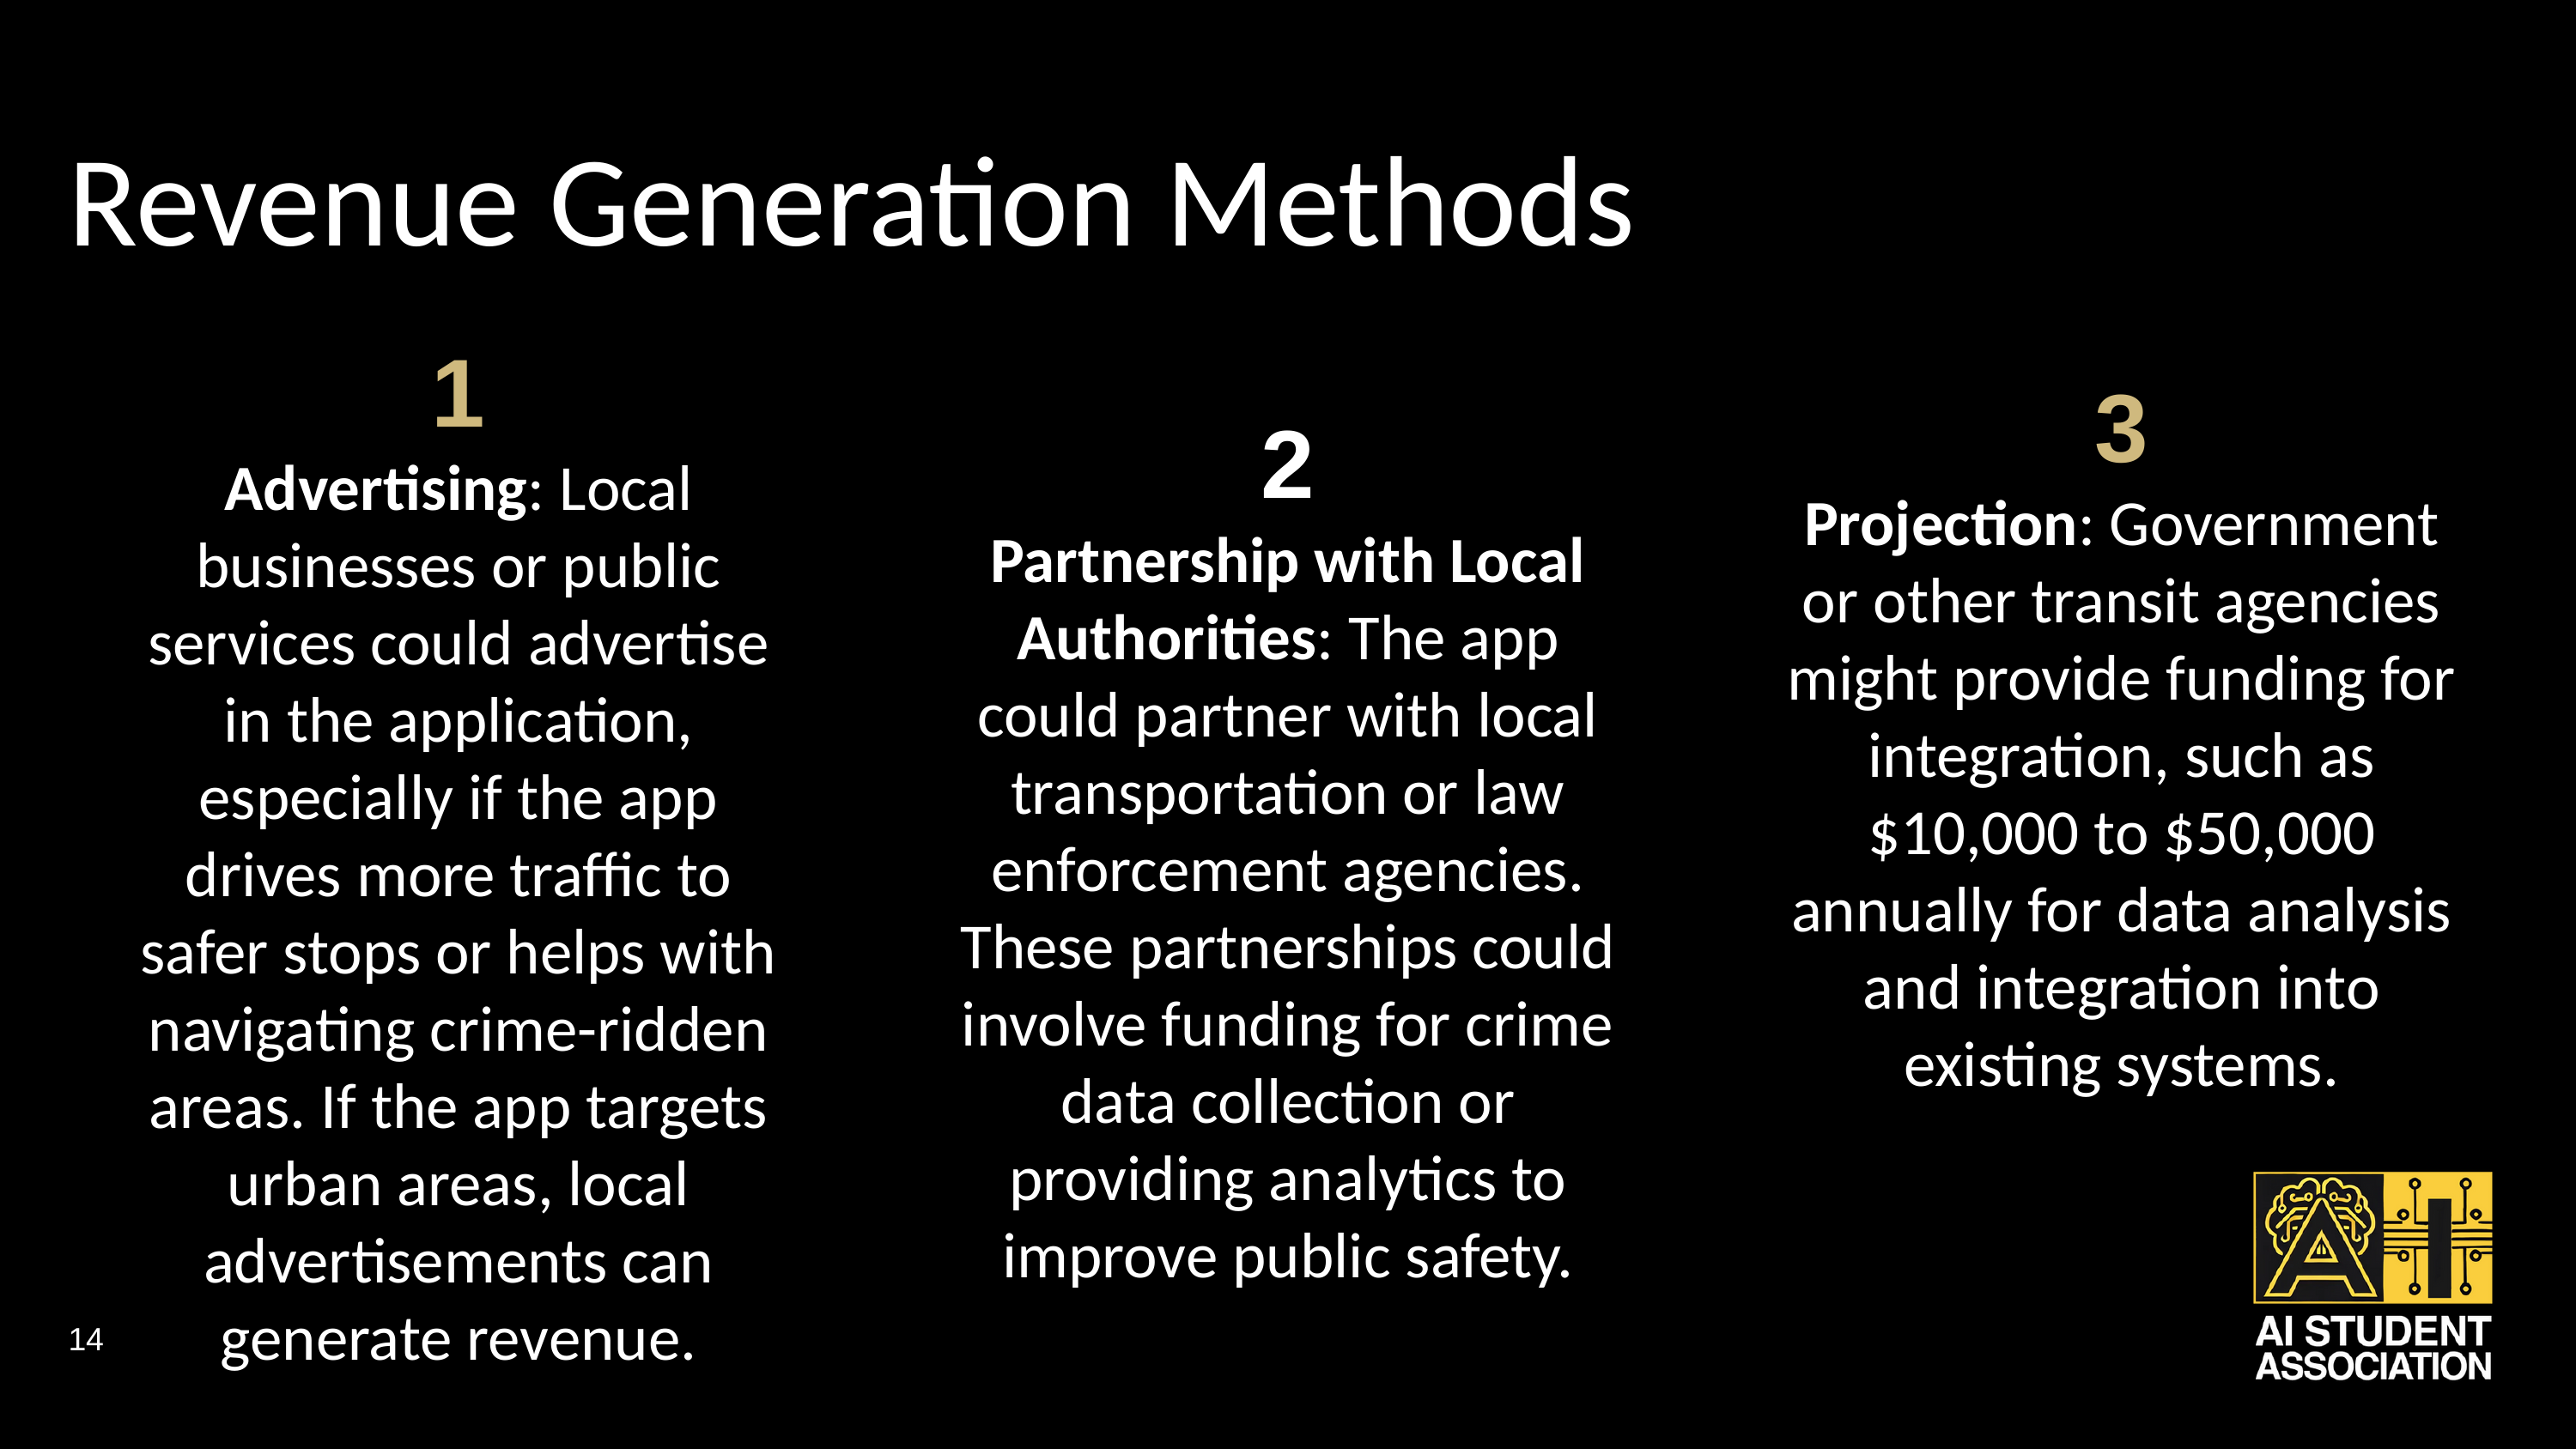

Revenue Generation Methods

3
Projection: Government or other transit agencies might provide funding for integration, such as $10,000 to $50,000 annually for data analysis and integration into existing systems.

1
Advertising: Local businesses or public services could advertise in the application, especially if the app drives more traffic to safer stops or helps with navigating crime-ridden areas. If the app targets urban areas, local advertisements can generate revenue.

2
Partnership with Local Authorities: The app could partner with local transportation or law enforcement agencies. These partnerships could involve funding for crime data collection or providing analytics to improve public safety.

14